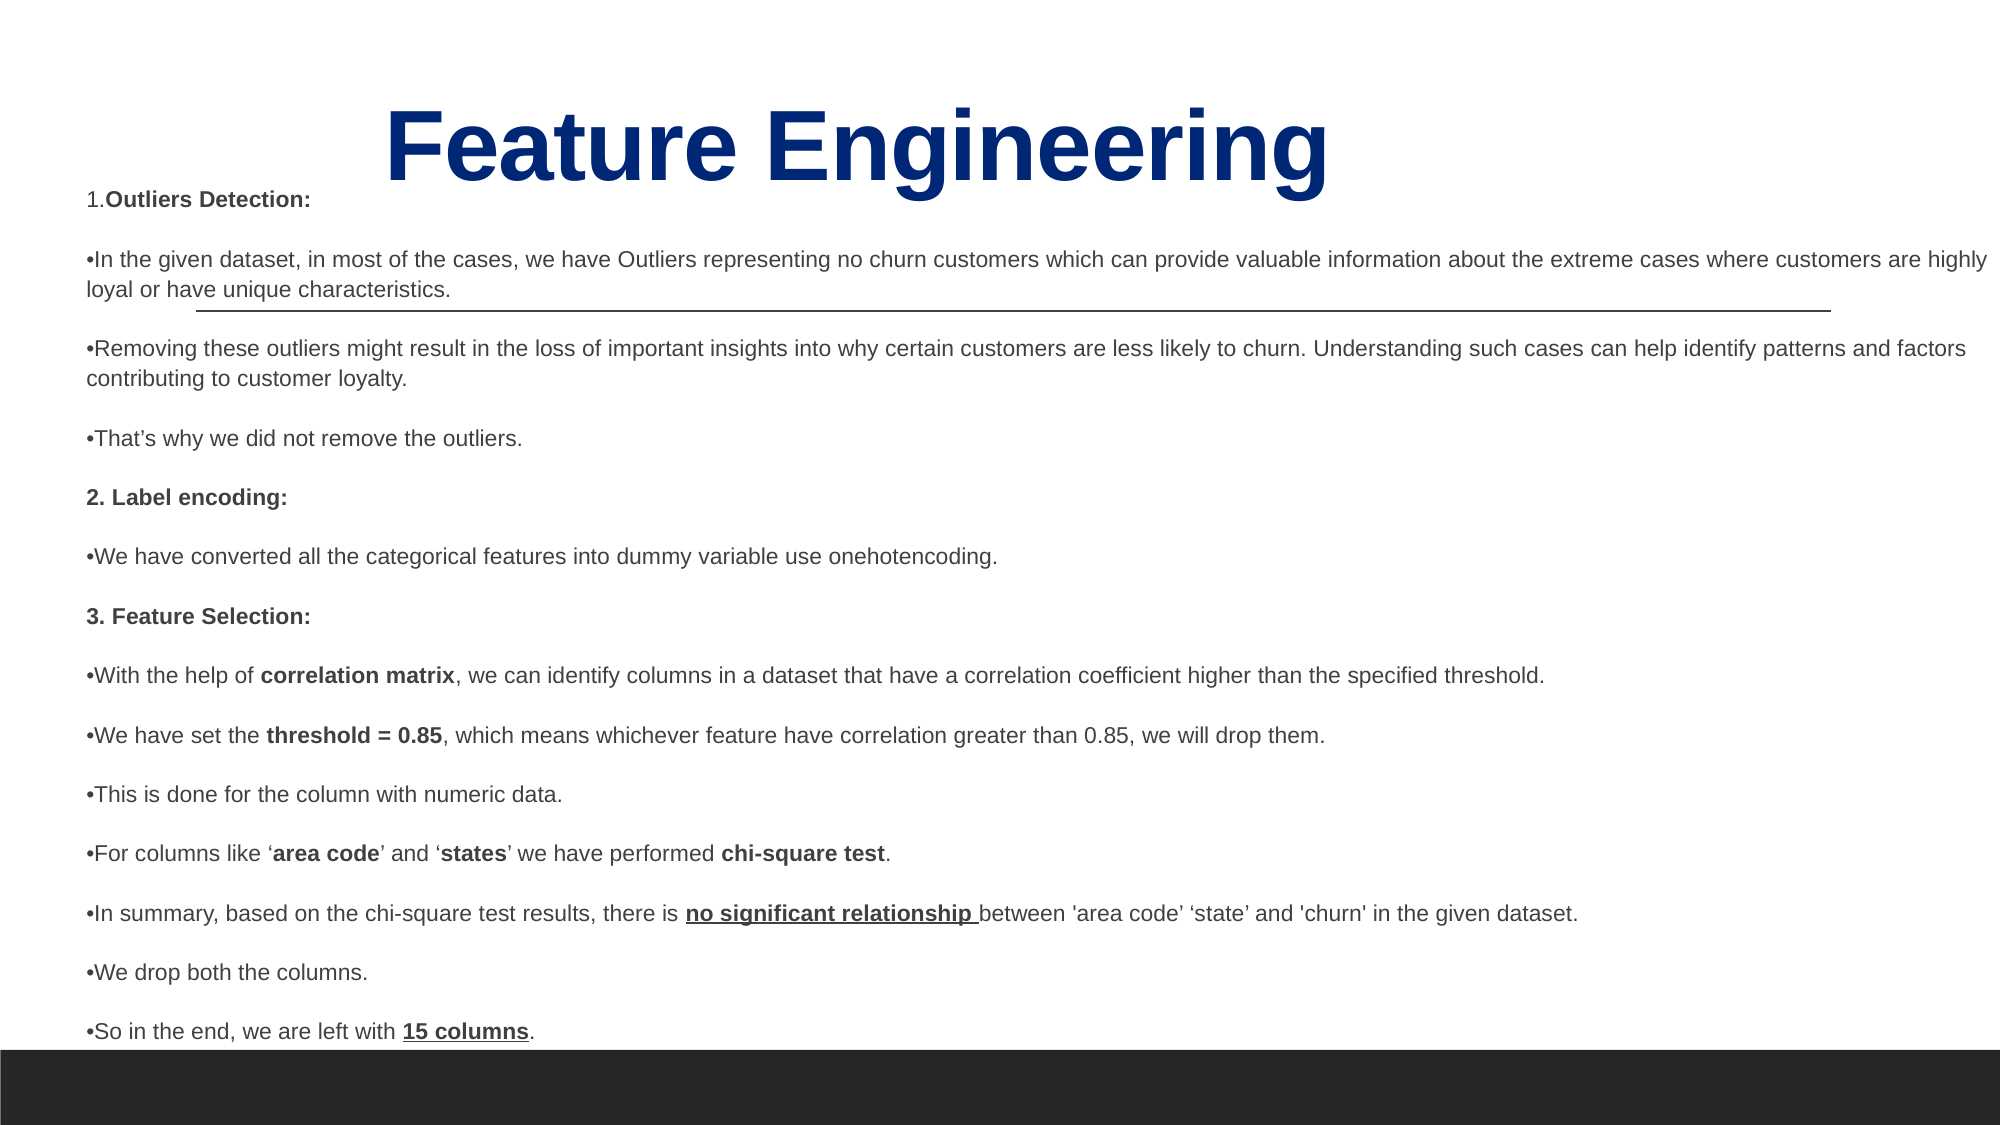

# Feature Engineering
1.Outliers Detection:
•In the given dataset, in most of the cases, we have Outliers representing no churn customers which can provide valuable information about the extreme cases where customers are highly loyal or have unique characteristics.
•Removing these outliers might result in the loss of important insights into why certain customers are less likely to churn. Understanding such cases can help identify patterns and factors contributing to customer loyalty.
•That’s why we did not remove the outliers.
2. Label encoding:
•We have converted all the categorical features into dummy variable use onehotencoding.
3. Feature Selection:
•With the help of correlation matrix, we can identify columns in a dataset that have a correlation coefficient higher than the specified threshold.
•We have set the threshold = 0.85, which means whichever feature have correlation greater than 0.85, we will drop them.
•This is done for the column with numeric data.
•For columns like ‘area code’ and ‘states’ we have performed chi-square test.
•In summary, based on the chi-square test results, there is no significant relationship between 'area code’ ‘state’ and 'churn' in the given dataset.
•We drop both the columns.
•So in the end, we are left with 15 columns.